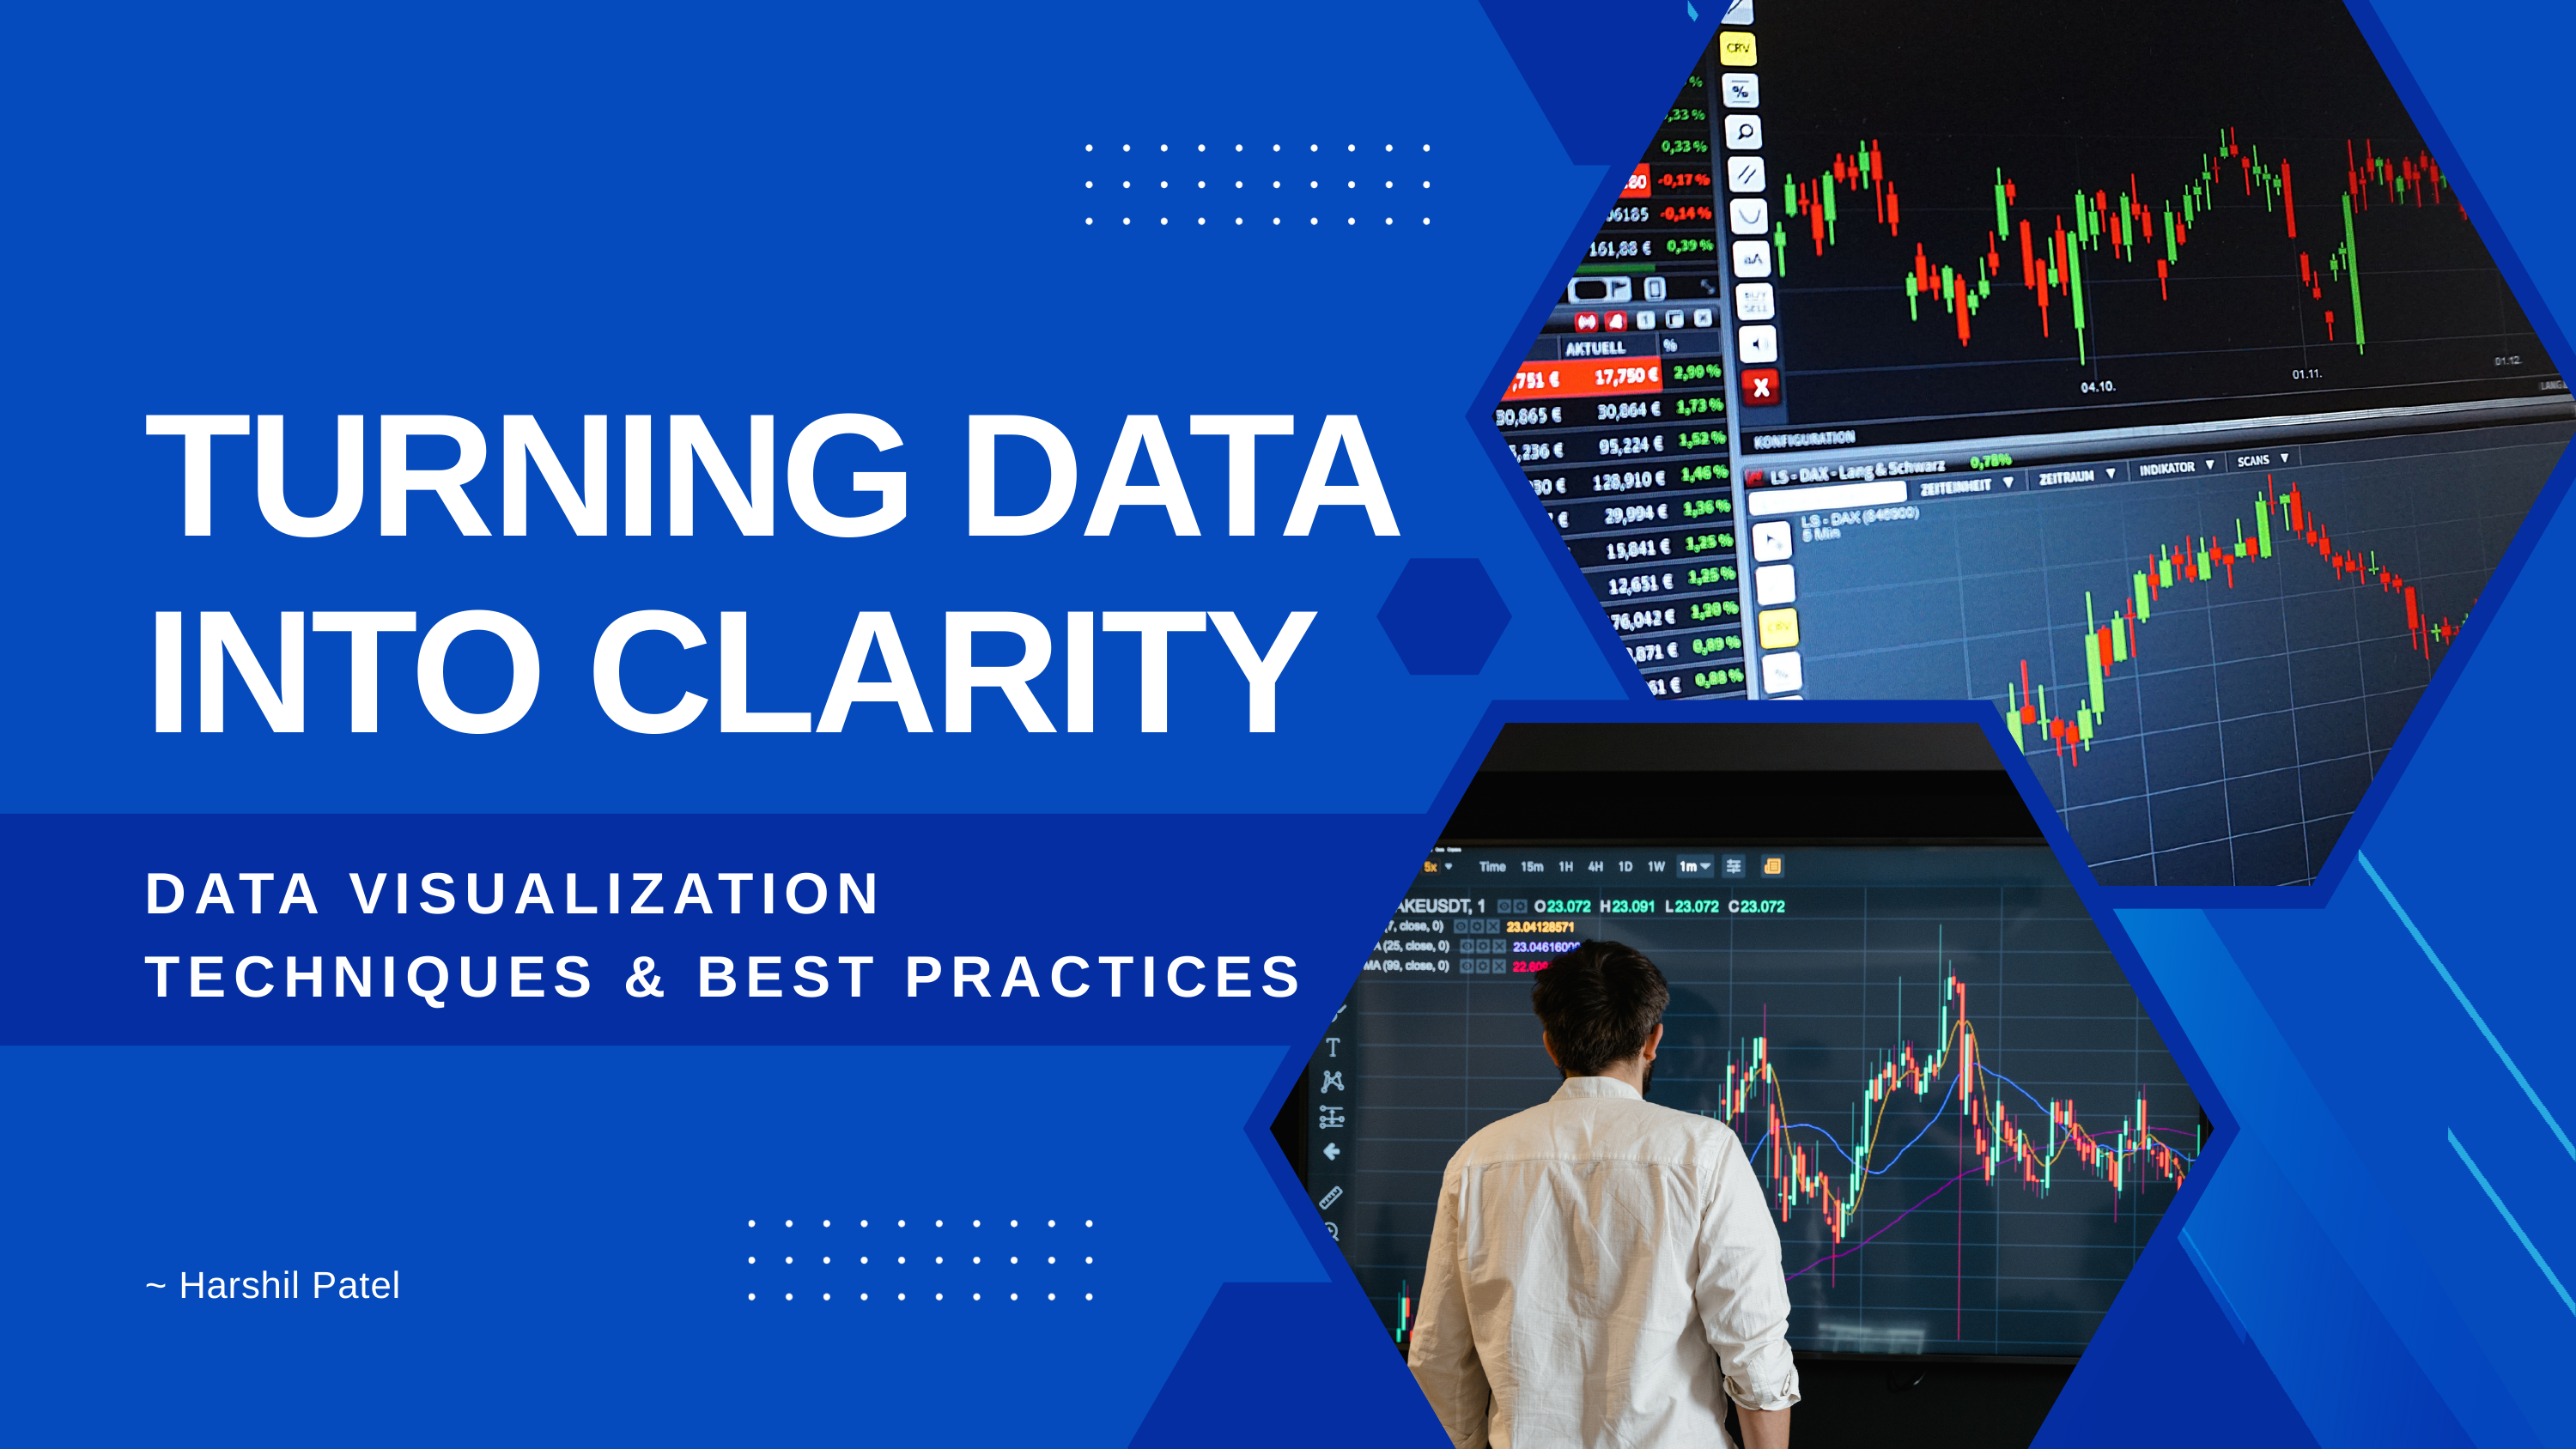

TURNING DATA INTO CLARITY

DATA VISUALIZATION TECHNIQUES & BEST PRACTICES

~ Harshil Patel